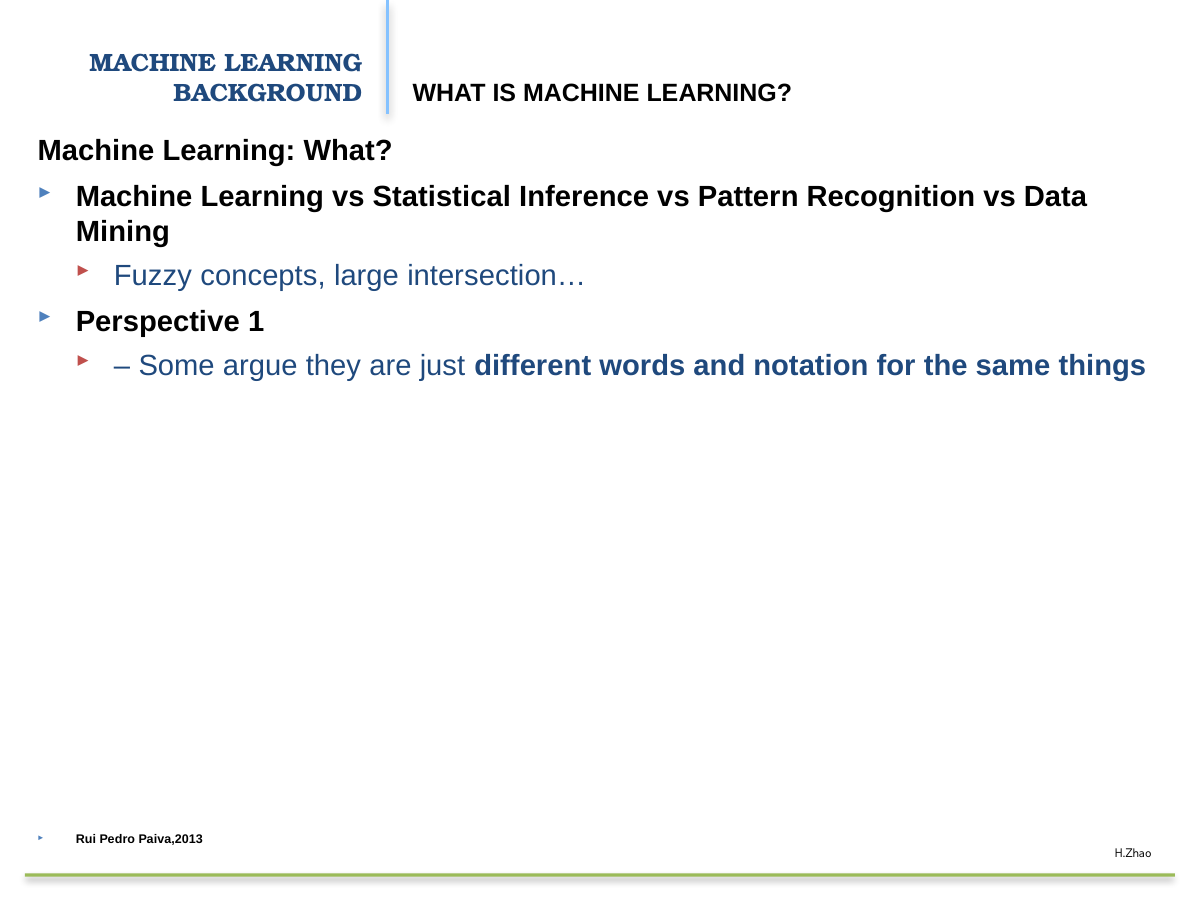

# MACHINE LEARNING BACKGROUND
WHAT IS MACHINE LEARNING?
Machine Learning: What?
Machine Learning vs Statistical Inference vs Pattern Recognition vs Data Mining
Fuzzy concepts, large intersection…
Perspective 1
– Some argue they are just different words and notation for the same things
Rui Pedro Paiva,2013